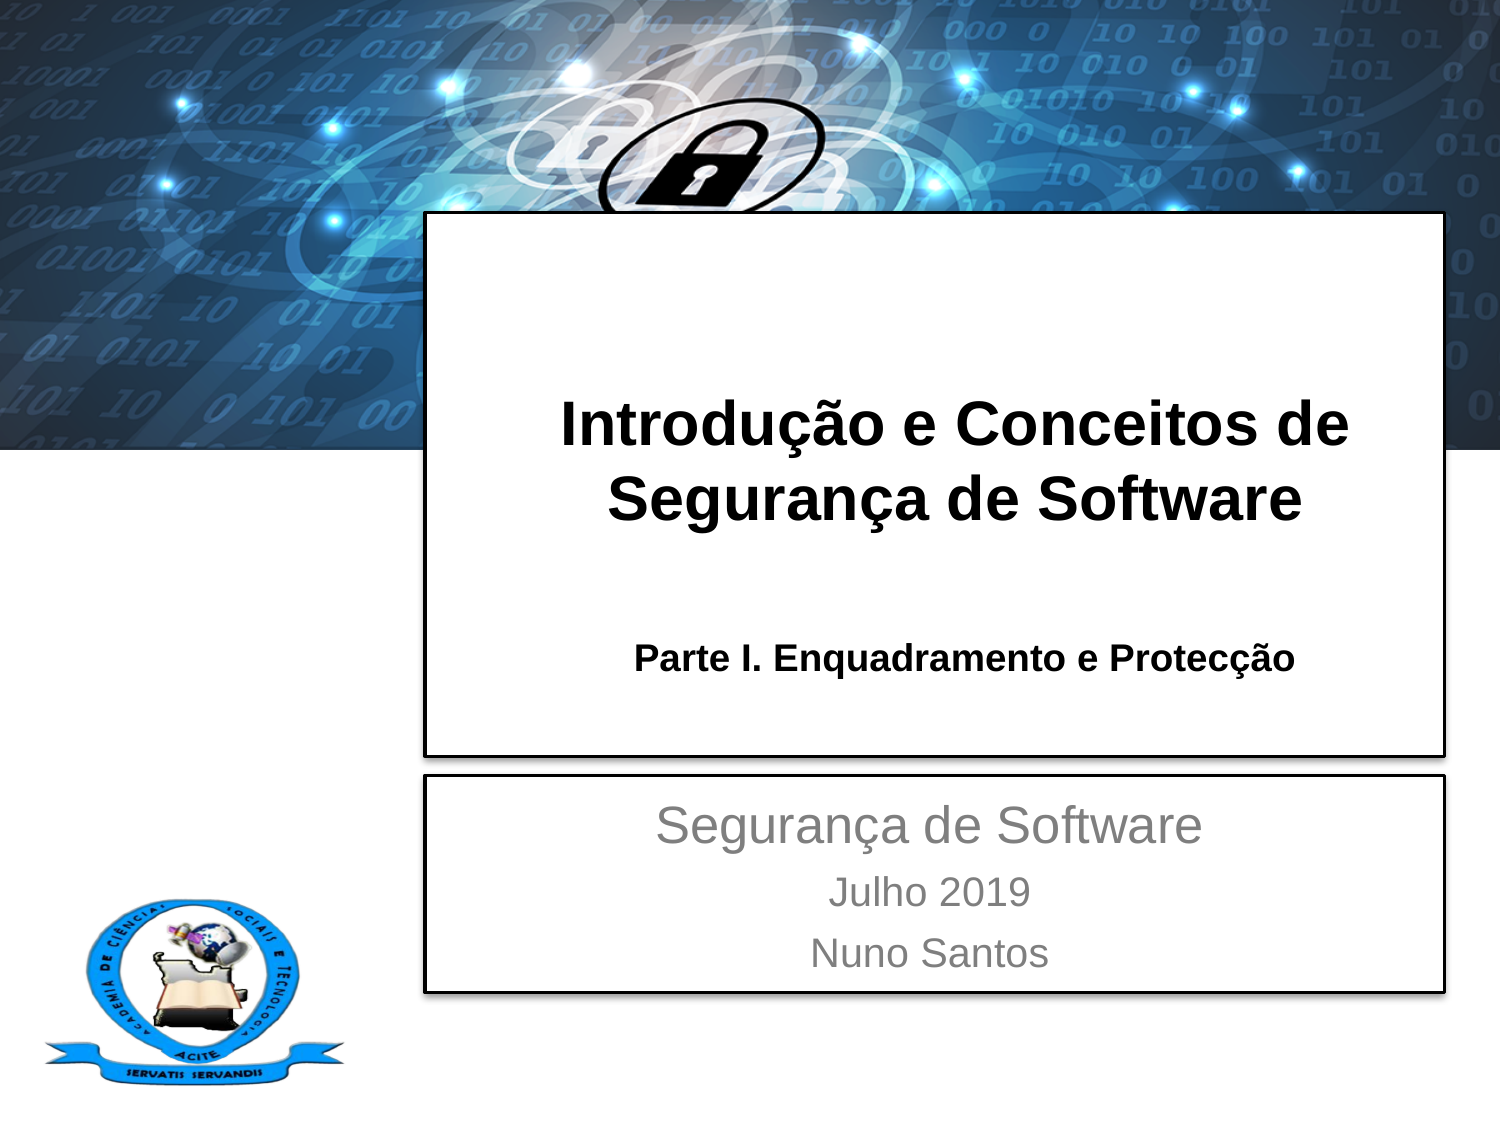

# Introdução e Conceitos de Segurança de Software Parte I. Enquadramento e Protecção
Segurança de Software
Julho 2019
Nuno Santos